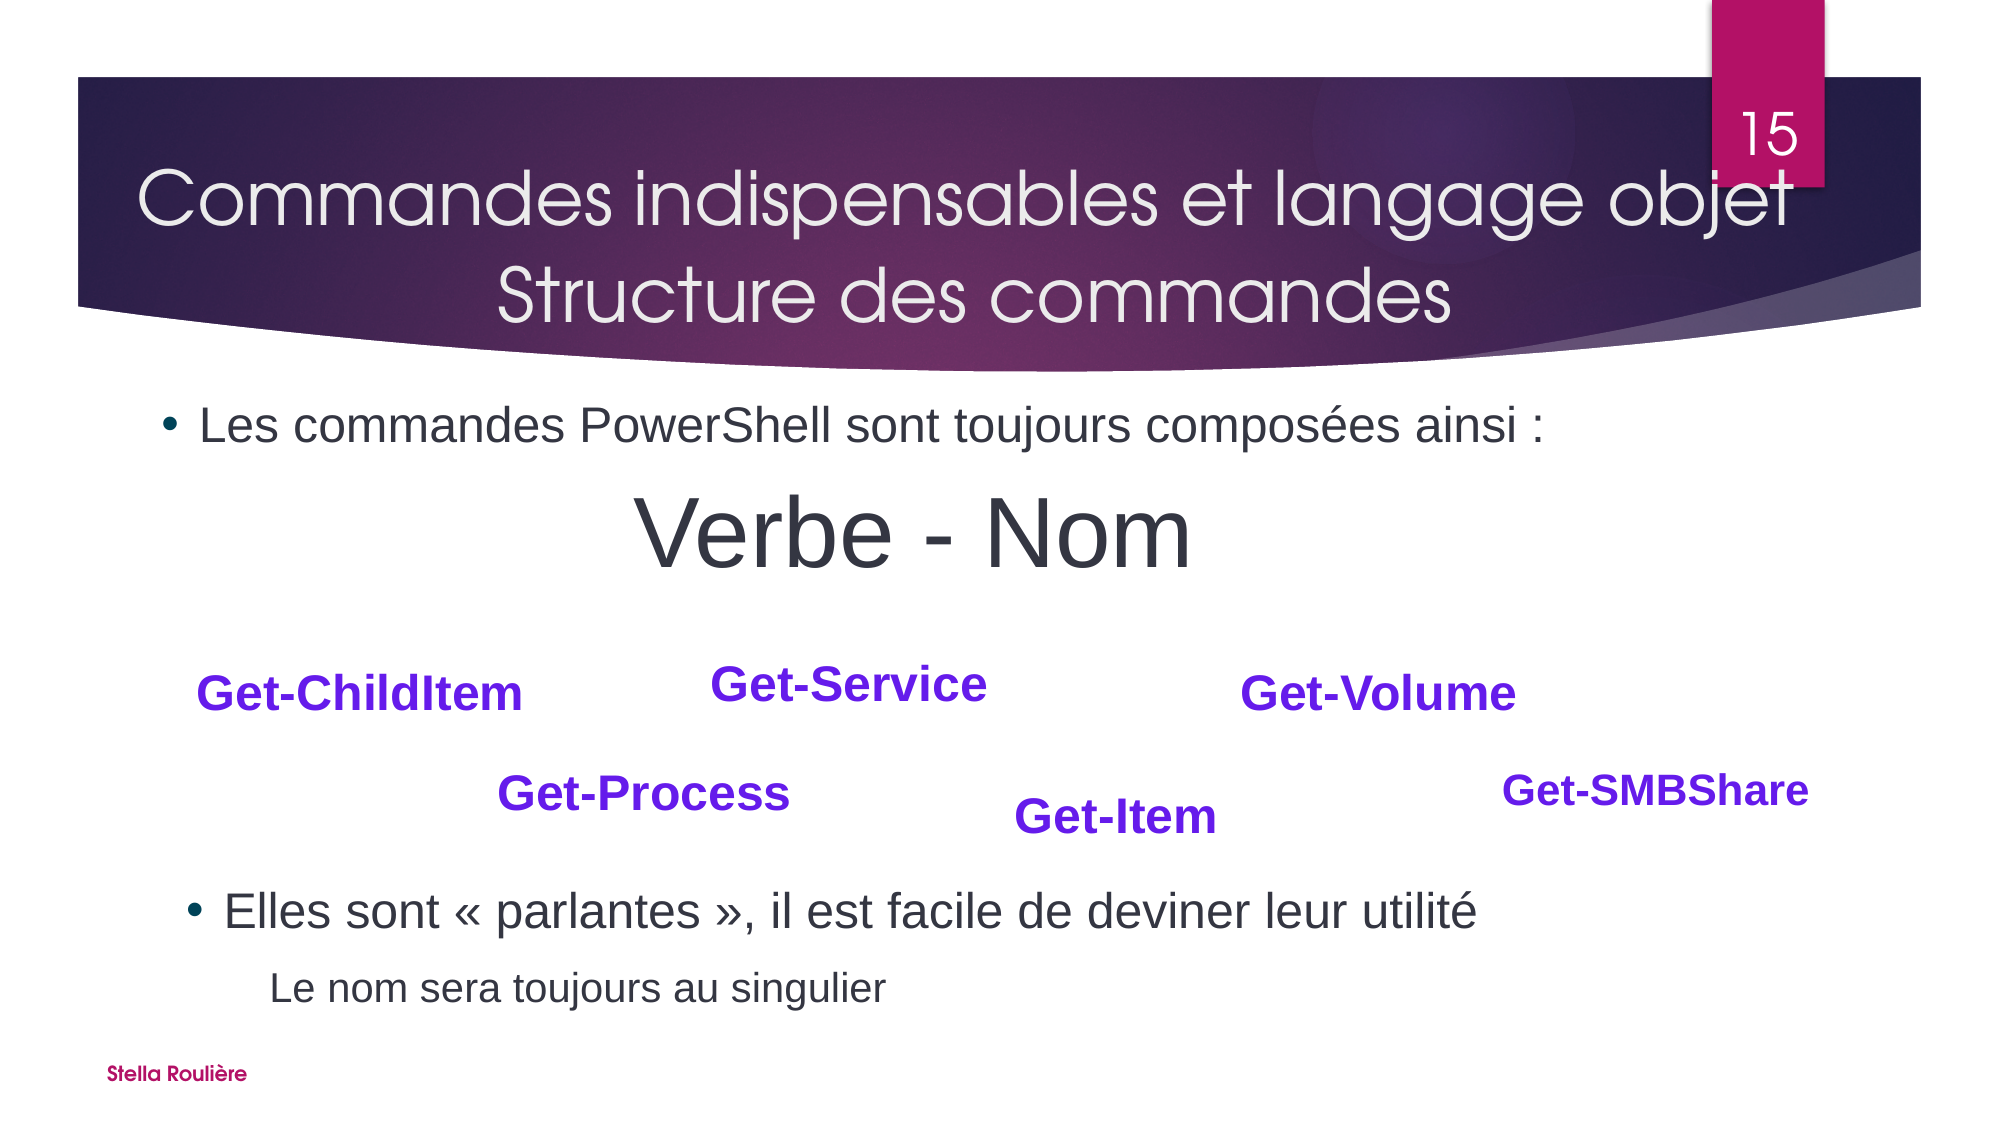

Commandes indispensables et langage objet
15
# Structure des commandes
Les commandes PowerShell sont toujours composées ainsi :

Verbe - Nom
Get-Service
Get-ChildItem
Get-Volume
Get-SMBShare
Get-Process
Get-Item
Elles sont « parlantes », il est facile de deviner leur utilité

Le nom sera toujours au singulier
Stella Roulière